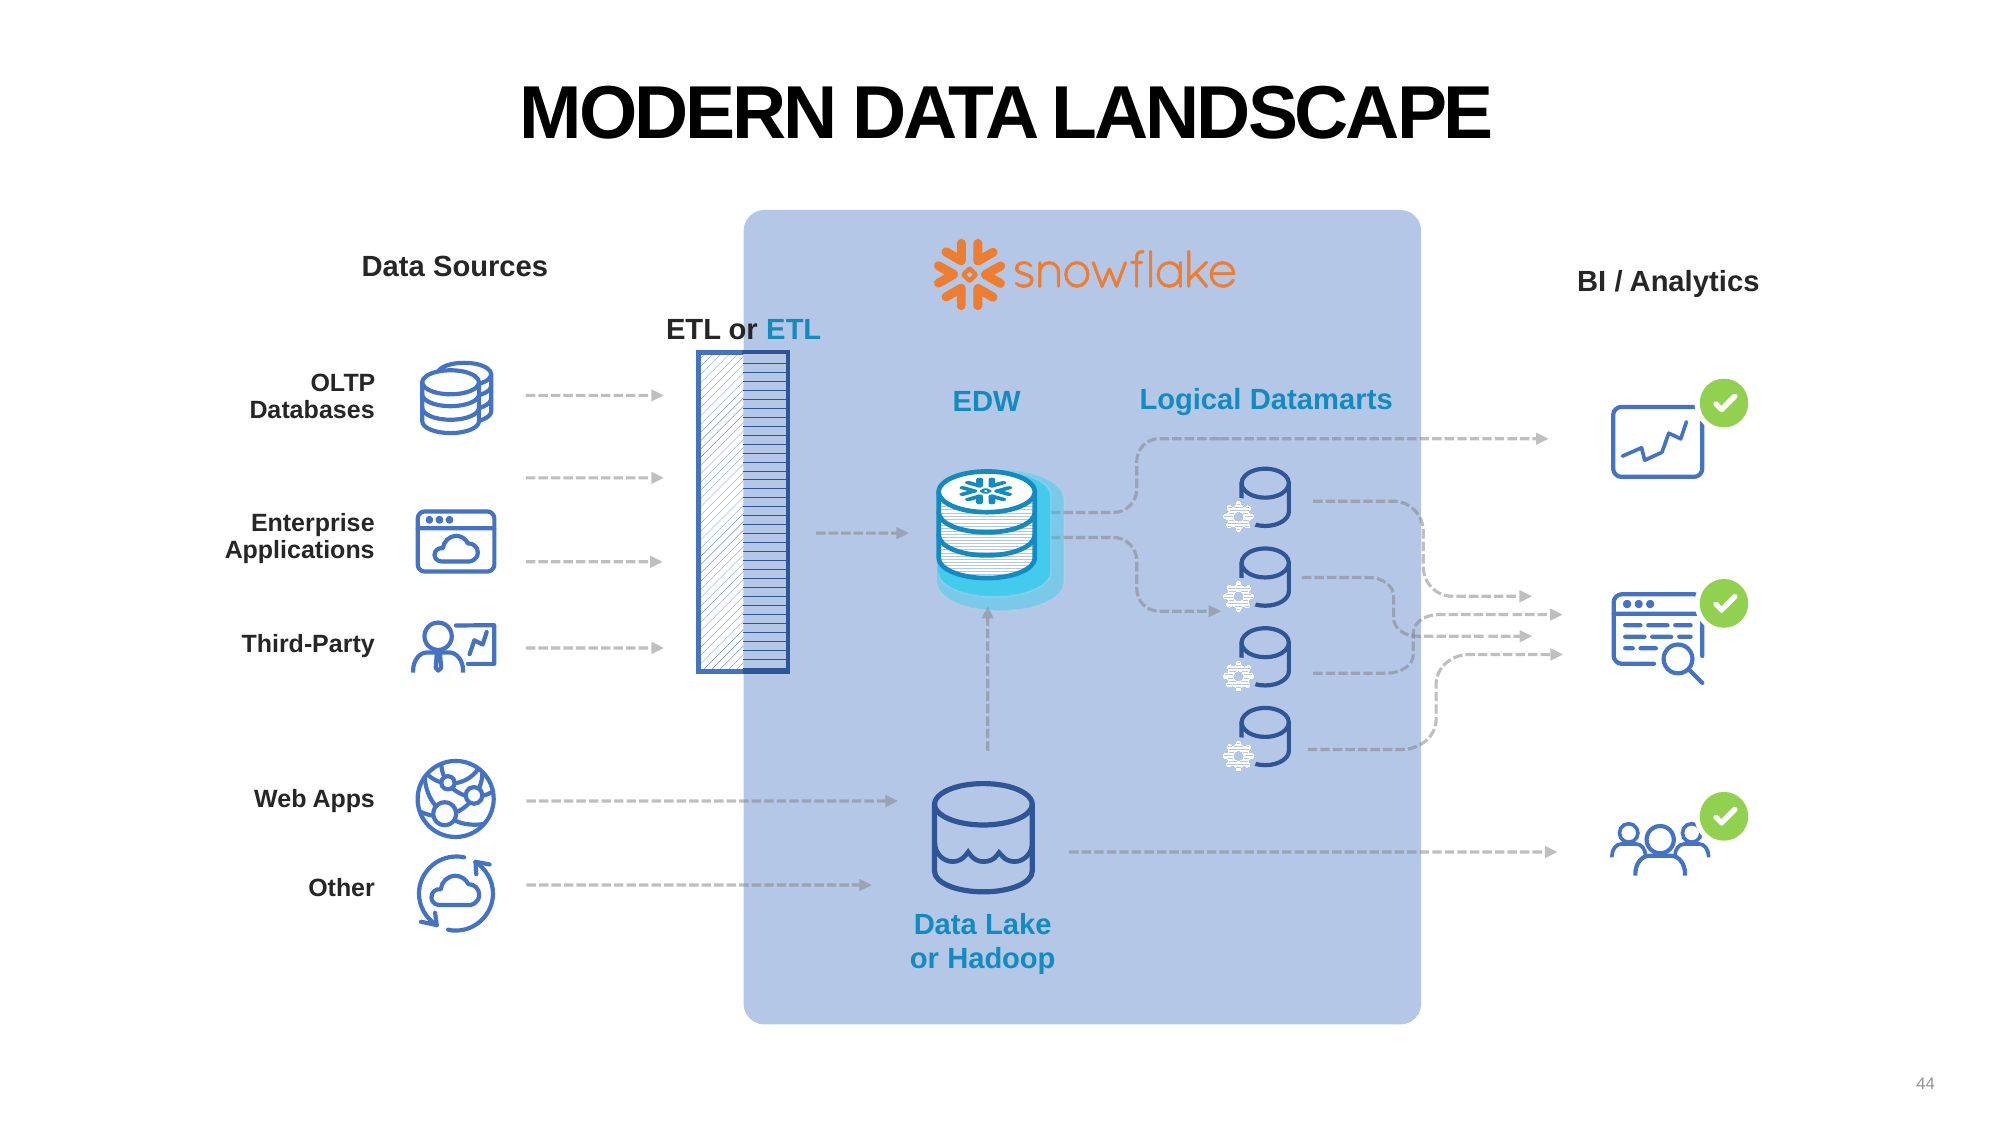

Modern data landscape

Data Sources
BI / Analytics
ETL or ETL

OLTP Databases

Logical Datamarts
EDW

Enterprise Applications

Third-Party

Web Apps

Other
Data Lake
or Hadoop
44